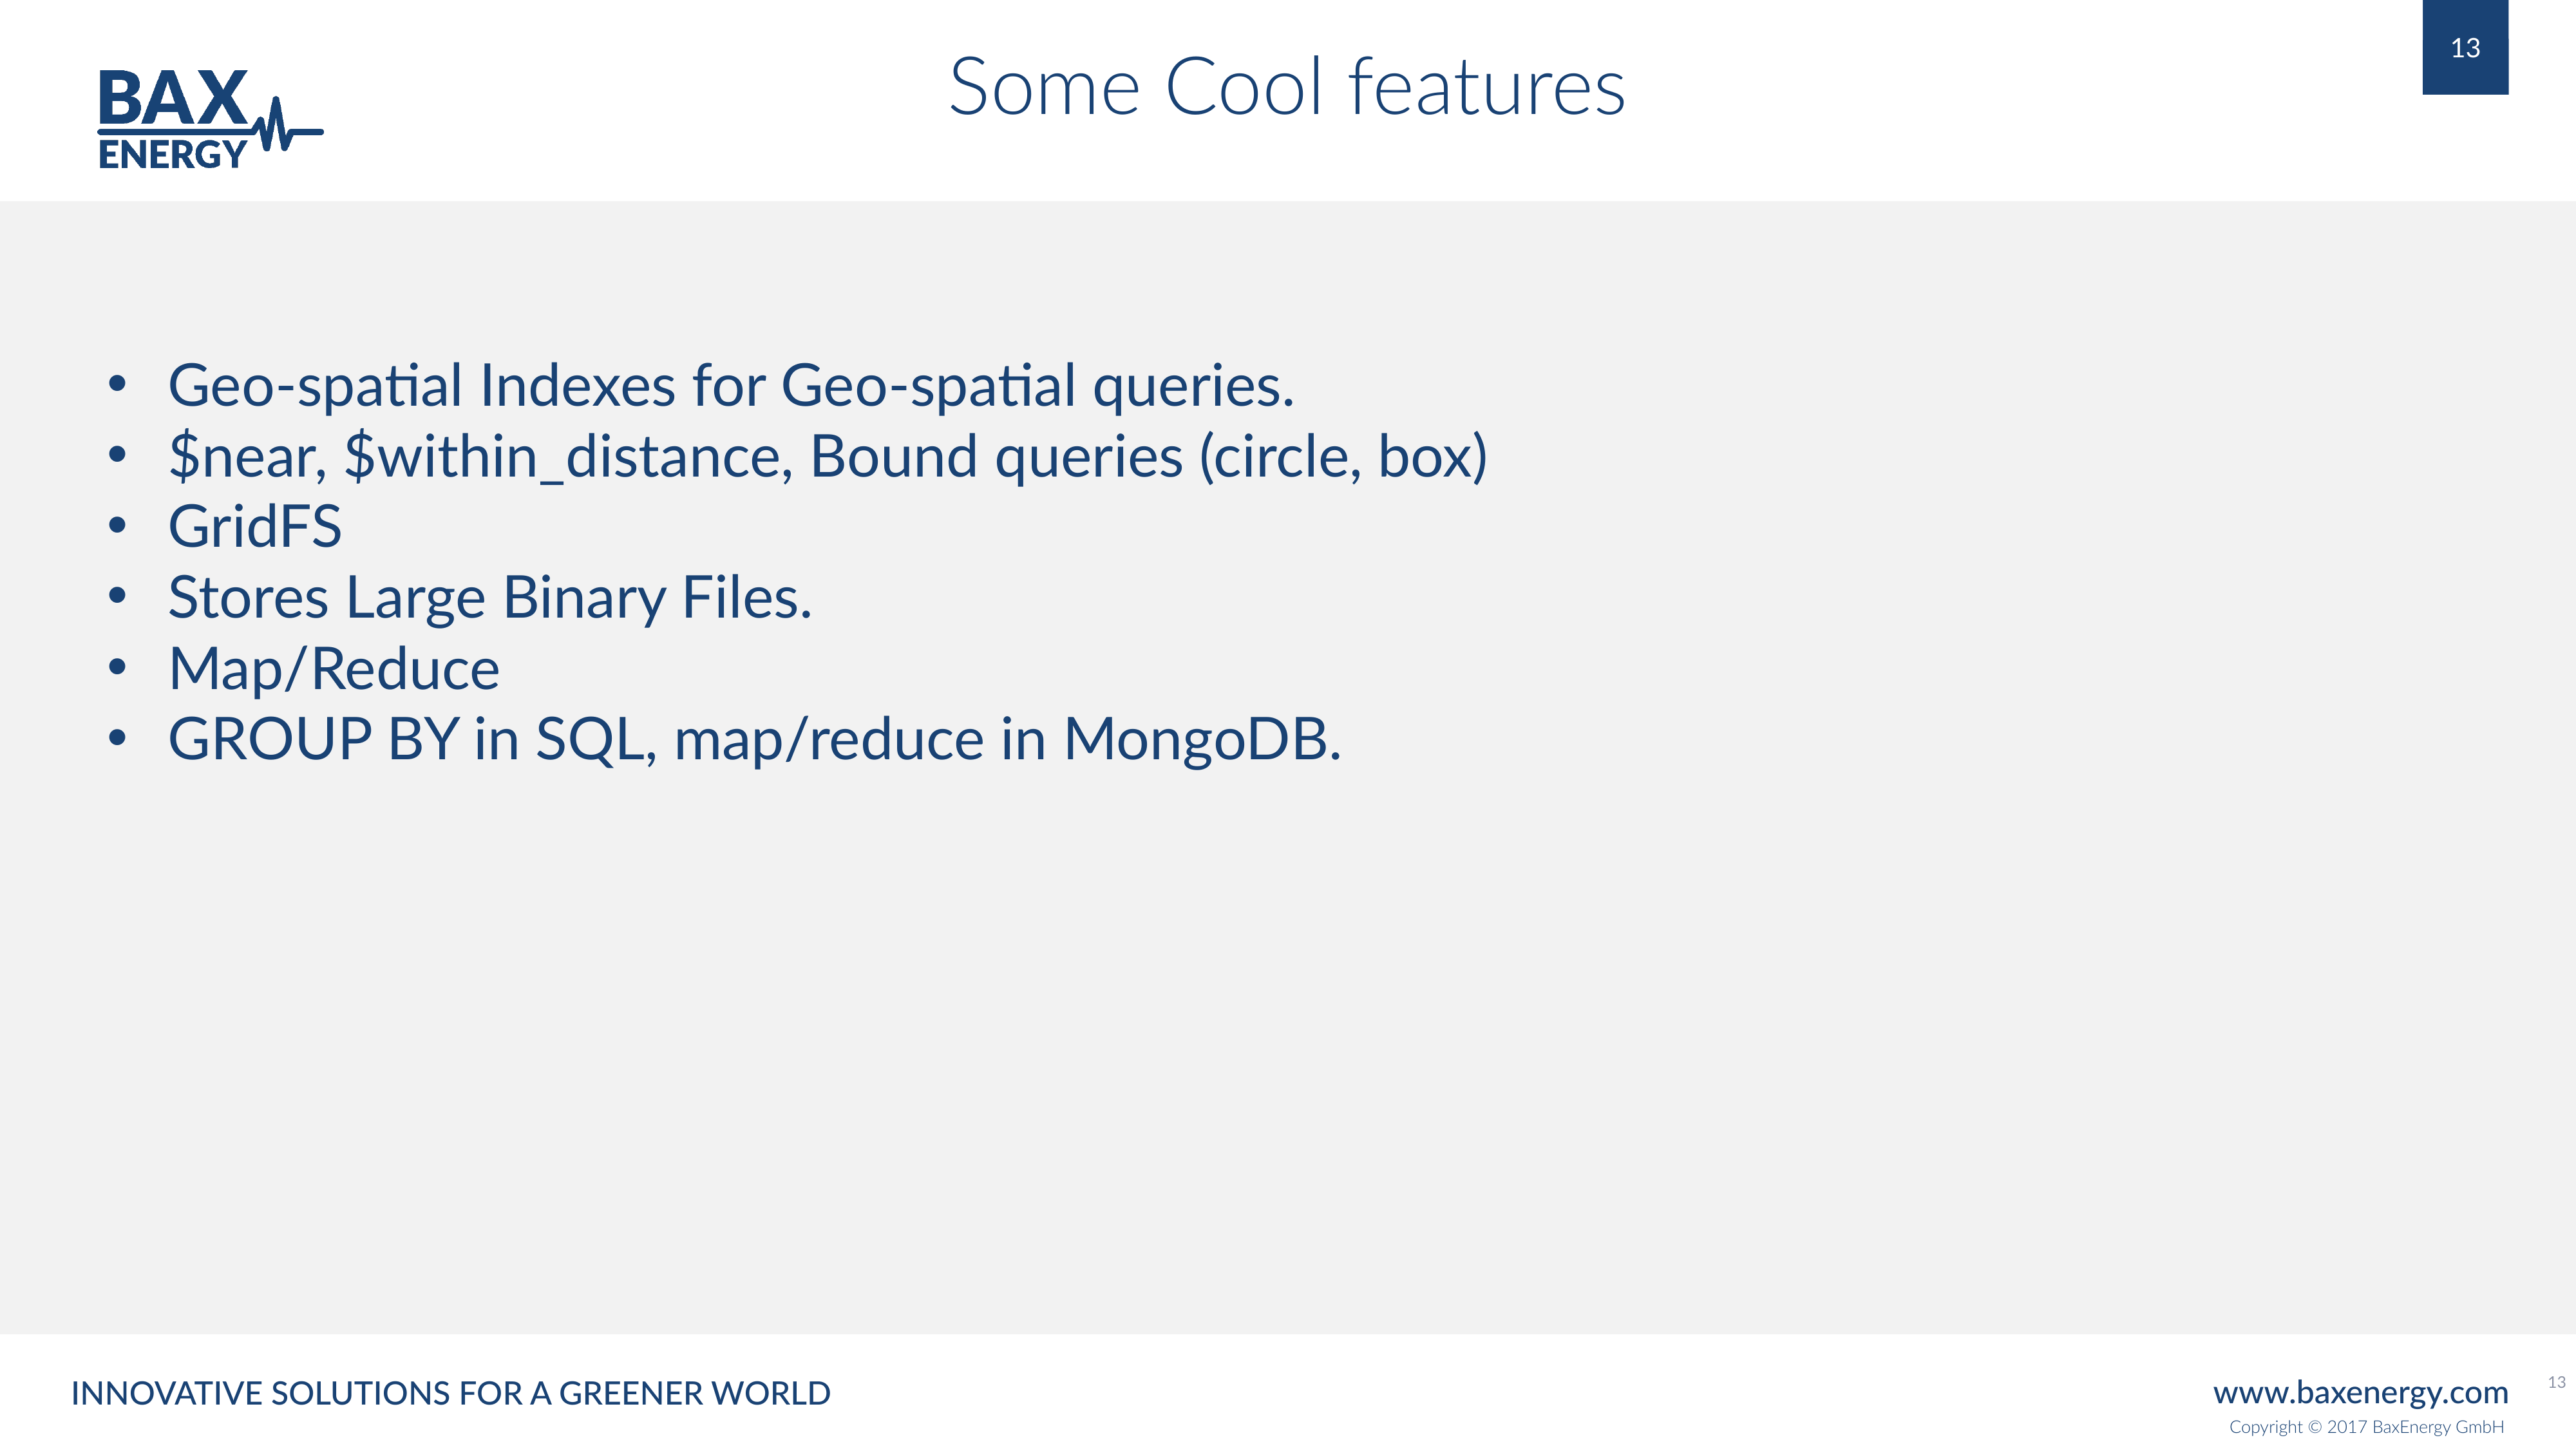

Some Cool features
Geo-spatial Indexes for Geo-spatial queries.
$near, $within_distance, Bound queries (circle, box)
GridFS
Stores Large Binary Files.
Map/Reduce
GROUP BY in SQL, map/reduce in MongoDB.
13